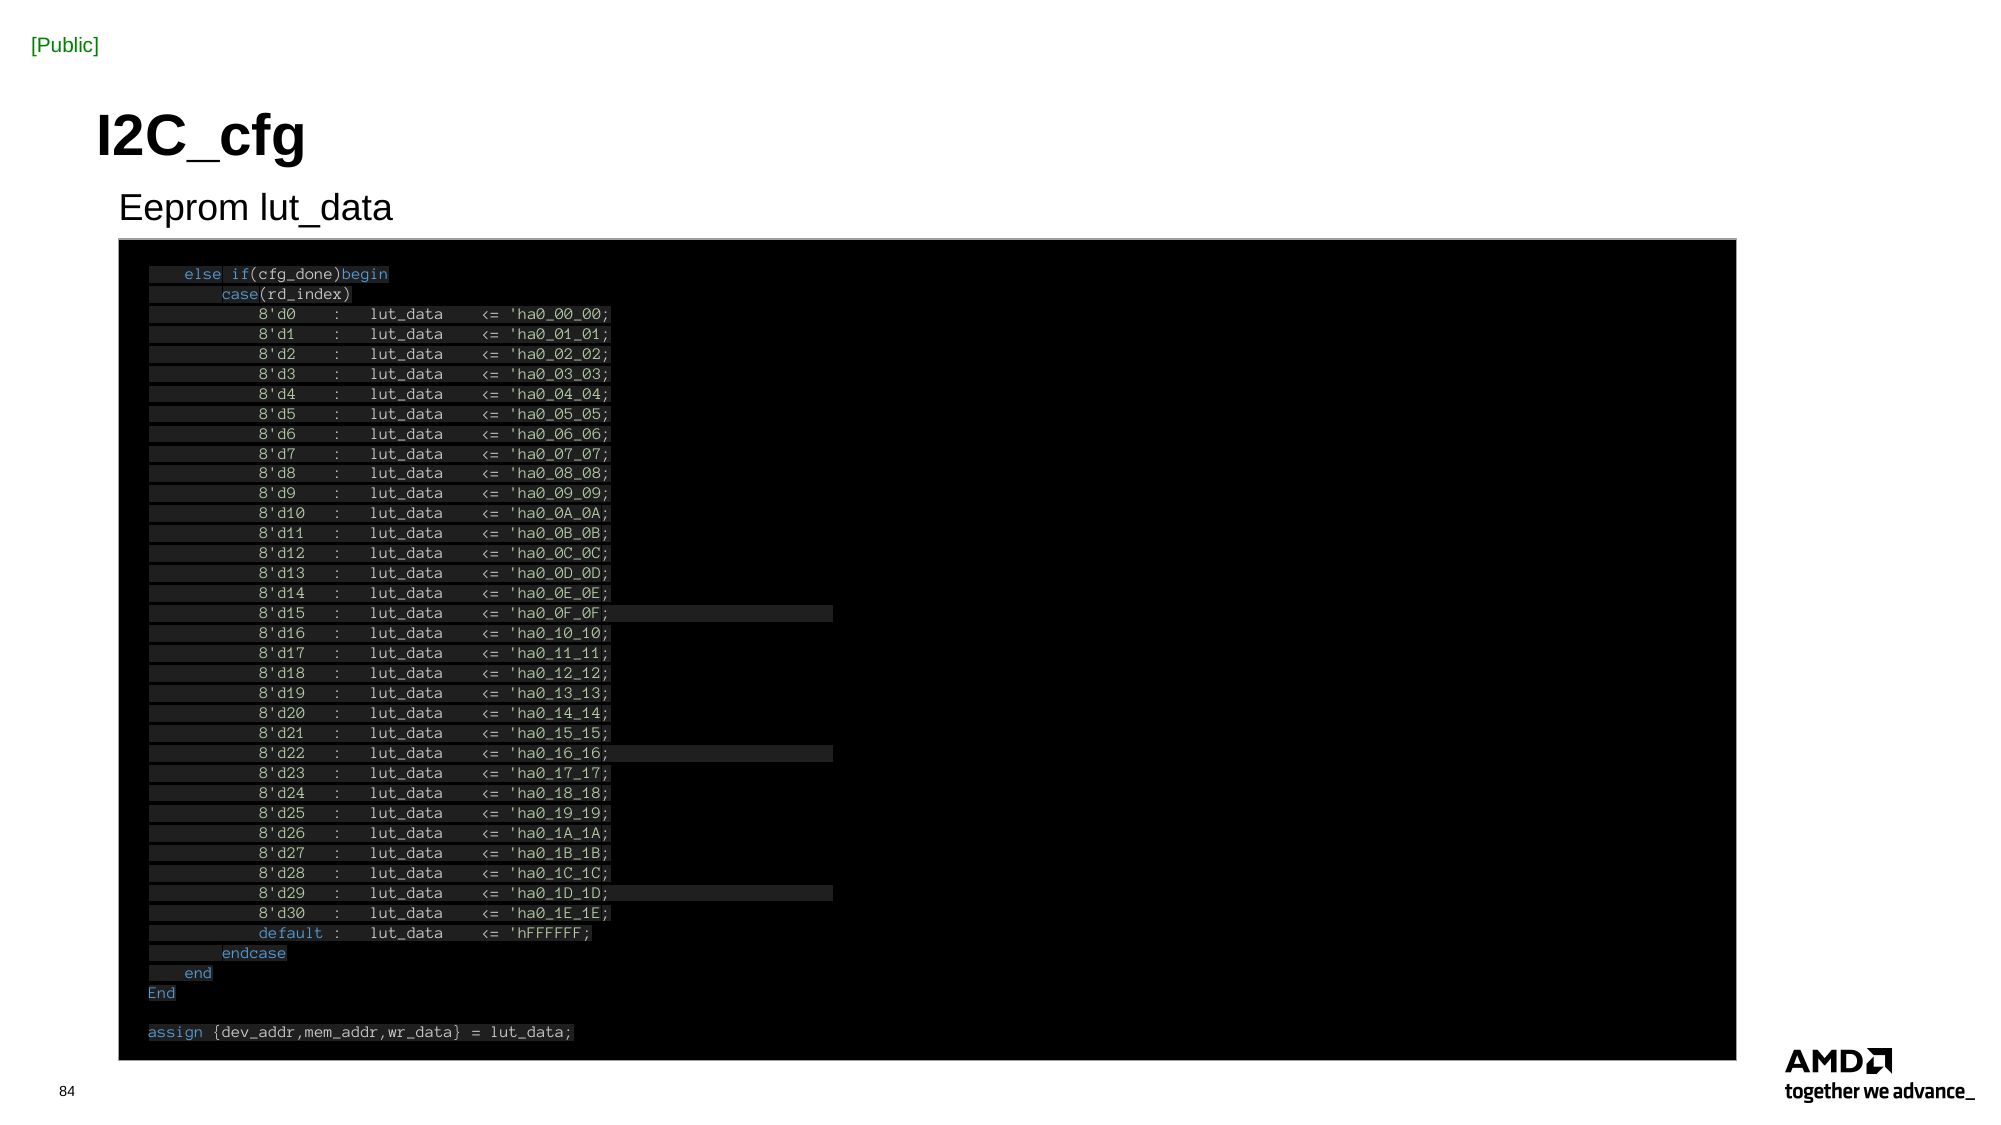

# I2C_cfg
Eeprom lut_data
    else if(cfg_done)begin
        case(rd_index)
            8'd0    :   lut_data    <= 'ha0_00_00;
            8'd1    :   lut_data    <= 'ha0_01_01;
            8'd2    :   lut_data    <= 'ha0_02_02;
            8'd3    :   lut_data    <= 'ha0_03_03;
            8'd4    :   lut_data    <= 'ha0_04_04;
            8'd5    :   lut_data    <= 'ha0_05_05;
            8'd6    :   lut_data    <= 'ha0_06_06;
            8'd7    :   lut_data    <= 'ha0_07_07;
            8'd8    :   lut_data    <= 'ha0_08_08;
            8'd9    :   lut_data    <= 'ha0_09_09;
            8'd10   :   lut_data    <= 'ha0_0A_0A;
            8'd11   :   lut_data    <= 'ha0_0B_0B;
            8'd12   :   lut_data    <= 'ha0_0C_0C;
            8'd13   :   lut_data    <= 'ha0_0D_0D;
            8'd14   :   lut_data    <= 'ha0_0E_0E;
            8'd15   :   lut_data    <= 'ha0_0F_0F;
            8'd16   :   lut_data    <= 'ha0_10_10;
            8'd17   :   lut_data    <= 'ha0_11_11;
            8'd18   :   lut_data    <= 'ha0_12_12;
            8'd19   :   lut_data    <= 'ha0_13_13;
            8'd20   :   lut_data    <= 'ha0_14_14;
            8'd21   :   lut_data    <= 'ha0_15_15;
            8'd22   :   lut_data    <= 'ha0_16_16;
            8'd23   :   lut_data    <= 'ha0_17_17;
            8'd24   :   lut_data    <= 'ha0_18_18;
            8'd25   :   lut_data    <= 'ha0_19_19;
            8'd26   :   lut_data    <= 'ha0_1A_1A;
            8'd27   :   lut_data    <= 'ha0_1B_1B;
            8'd28   :   lut_data    <= 'ha0_1C_1C;
            8'd29   :   lut_data    <= 'ha0_1D_1D;
            8'd30   :   lut_data    <= 'ha0_1E_1E;
            default :   lut_data    <= 'hFFFFFF;
        endcase
    end
End

assign {dev_addr,mem_addr,wr_data} = lut_data;